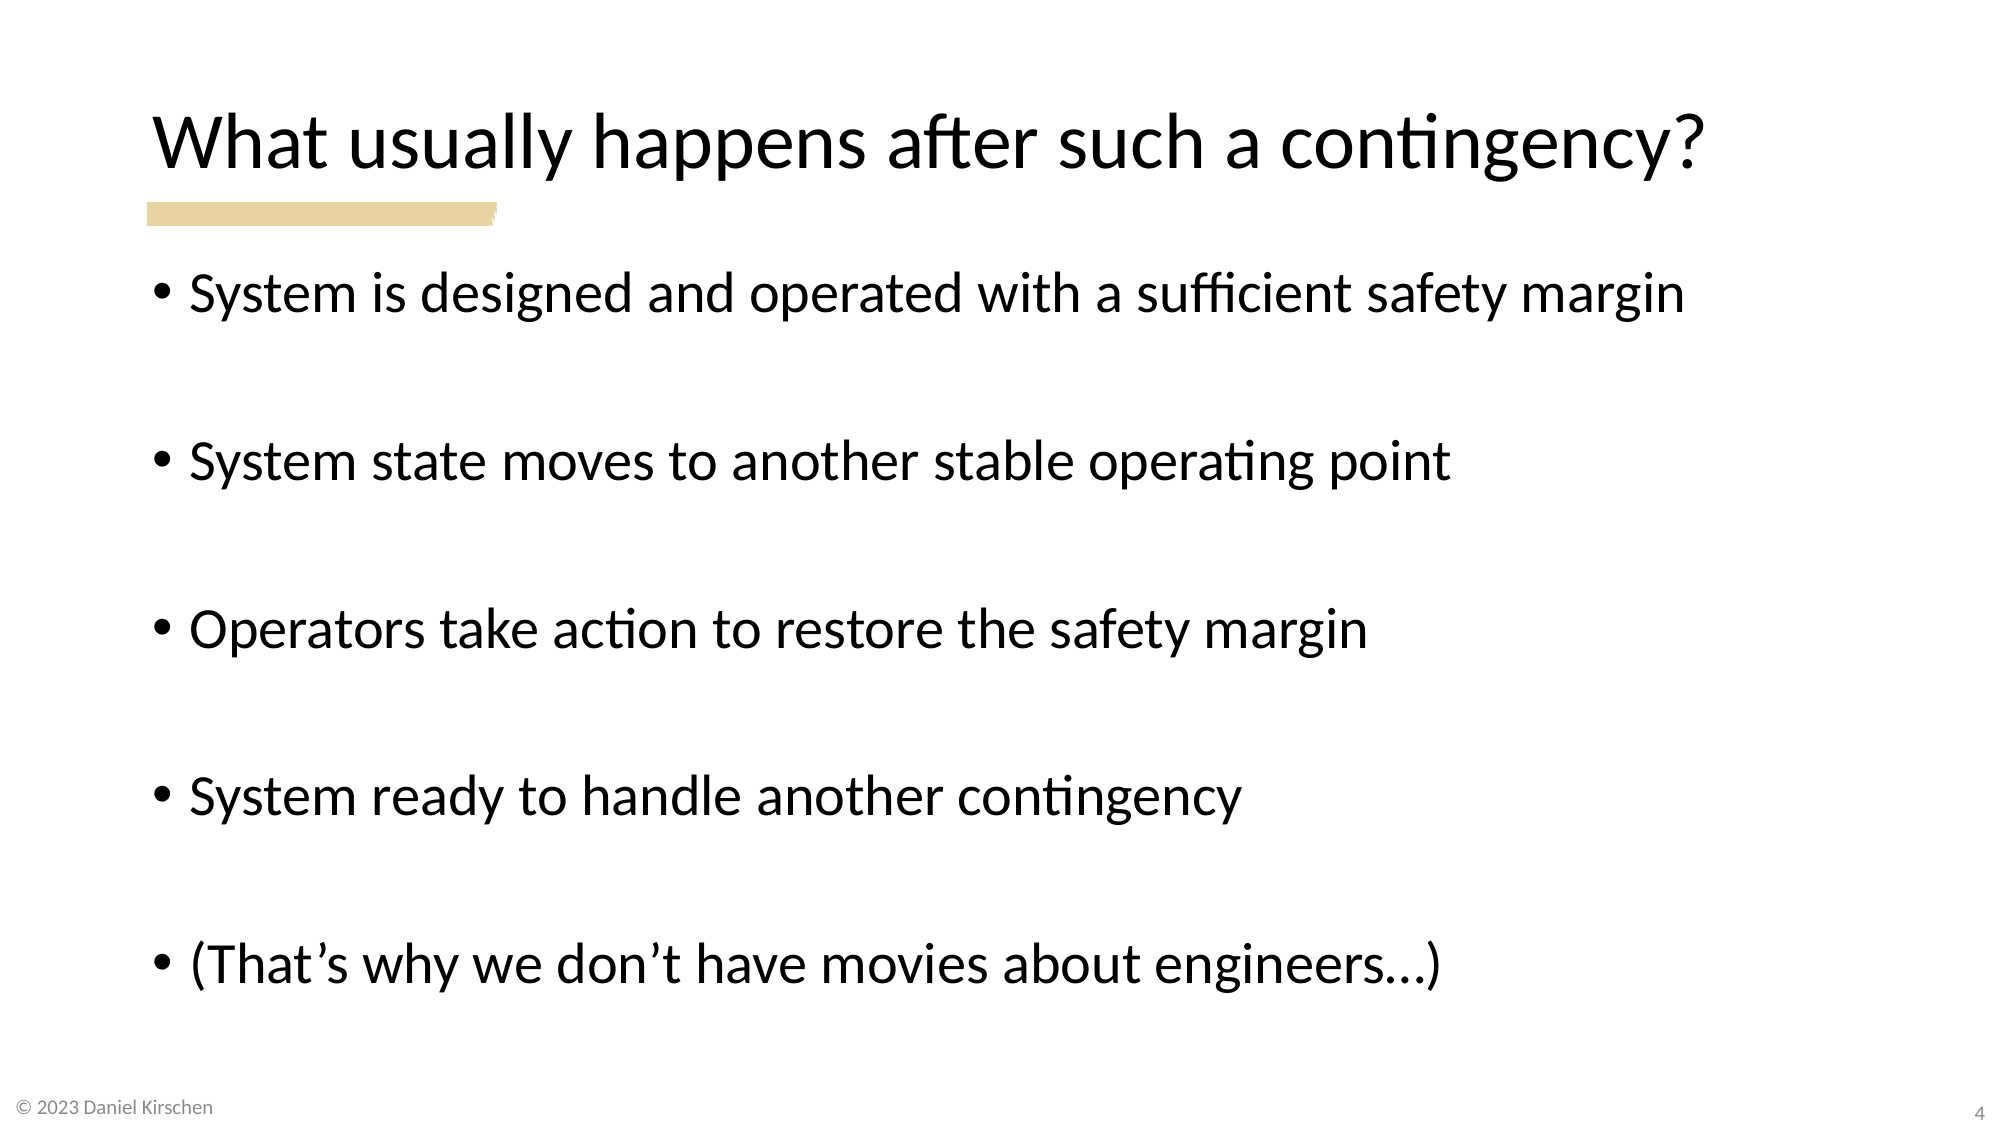

# What usually happens after such a contingency?
System is designed and operated with a sufficient safety margin

System state moves to another stable operating point

Operators take action to restore the safety margin

System ready to handle another contingency

(That’s why we don’t have movies about engineers…)
© 2023 Daniel Kirschen
4